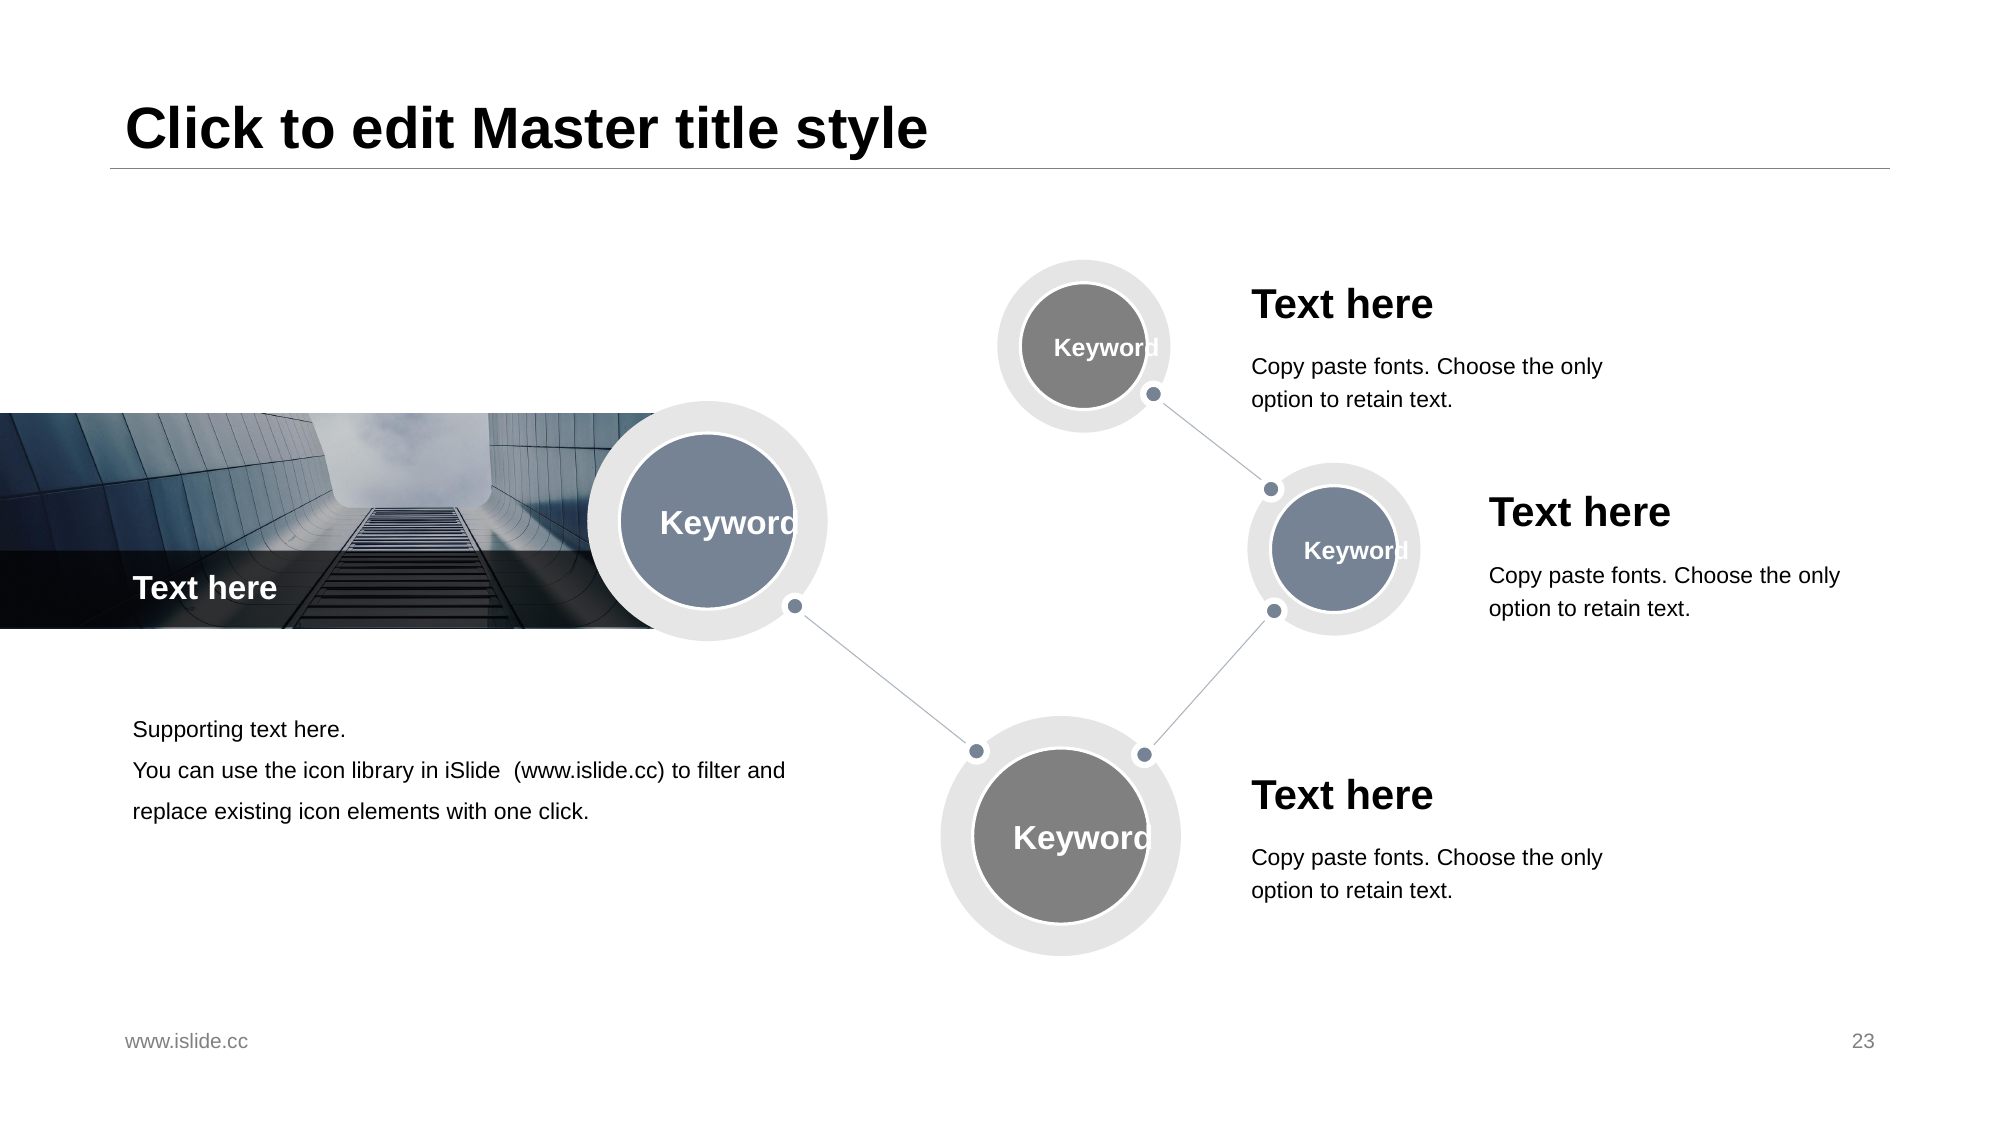

# Click to edit Master title style

Keyword

Keyword

Keyword

Keyword

Text here

Supporting text here.
You can use the icon library in iSlide  (www.islide.cc) to filter and replace existing icon elements with one click.

Text here
Copy paste fonts. Choose the only
option to retain text.
Text here
Copy paste fonts. Choose the only
option to retain text.
Text here
Copy paste fonts. Choose the only
option to retain text.
www.islide.cc
23